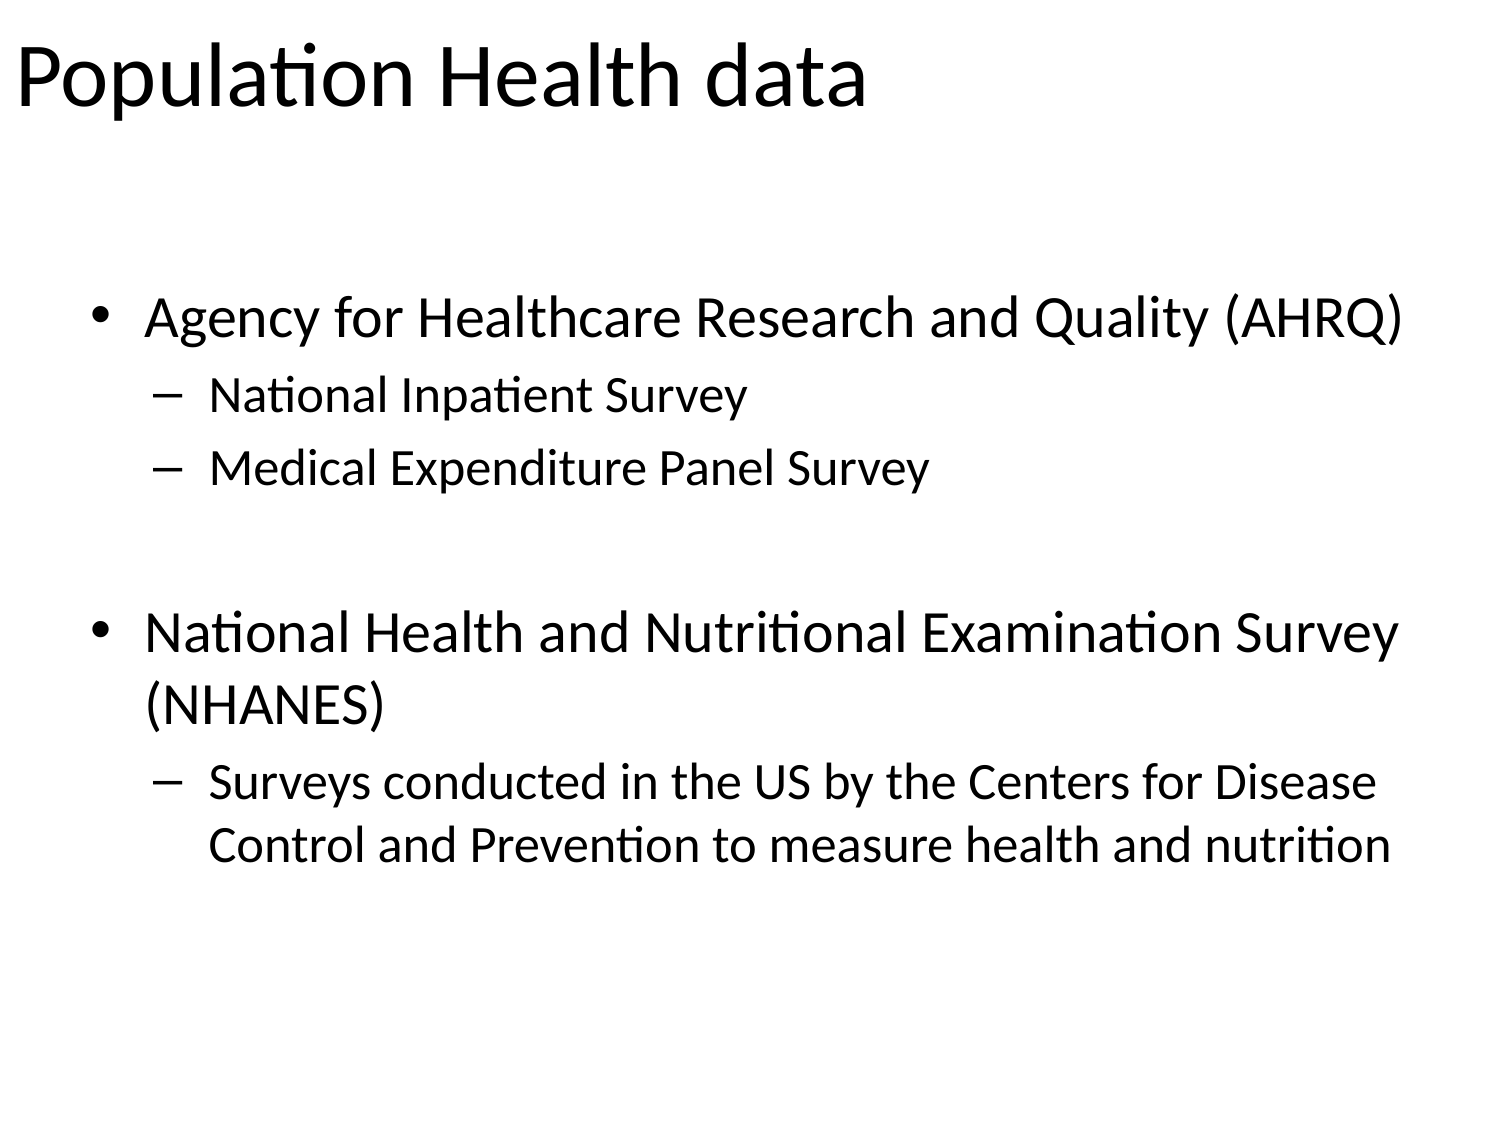

# Population Health data
Agency for Healthcare Research and Quality (AHRQ)
National Inpatient Survey
Medical Expenditure Panel Survey

National Health and Nutritional Examination Survey (NHANES)
Surveys conducted in the US by the Centers for Disease Control and Prevention to measure health and nutrition